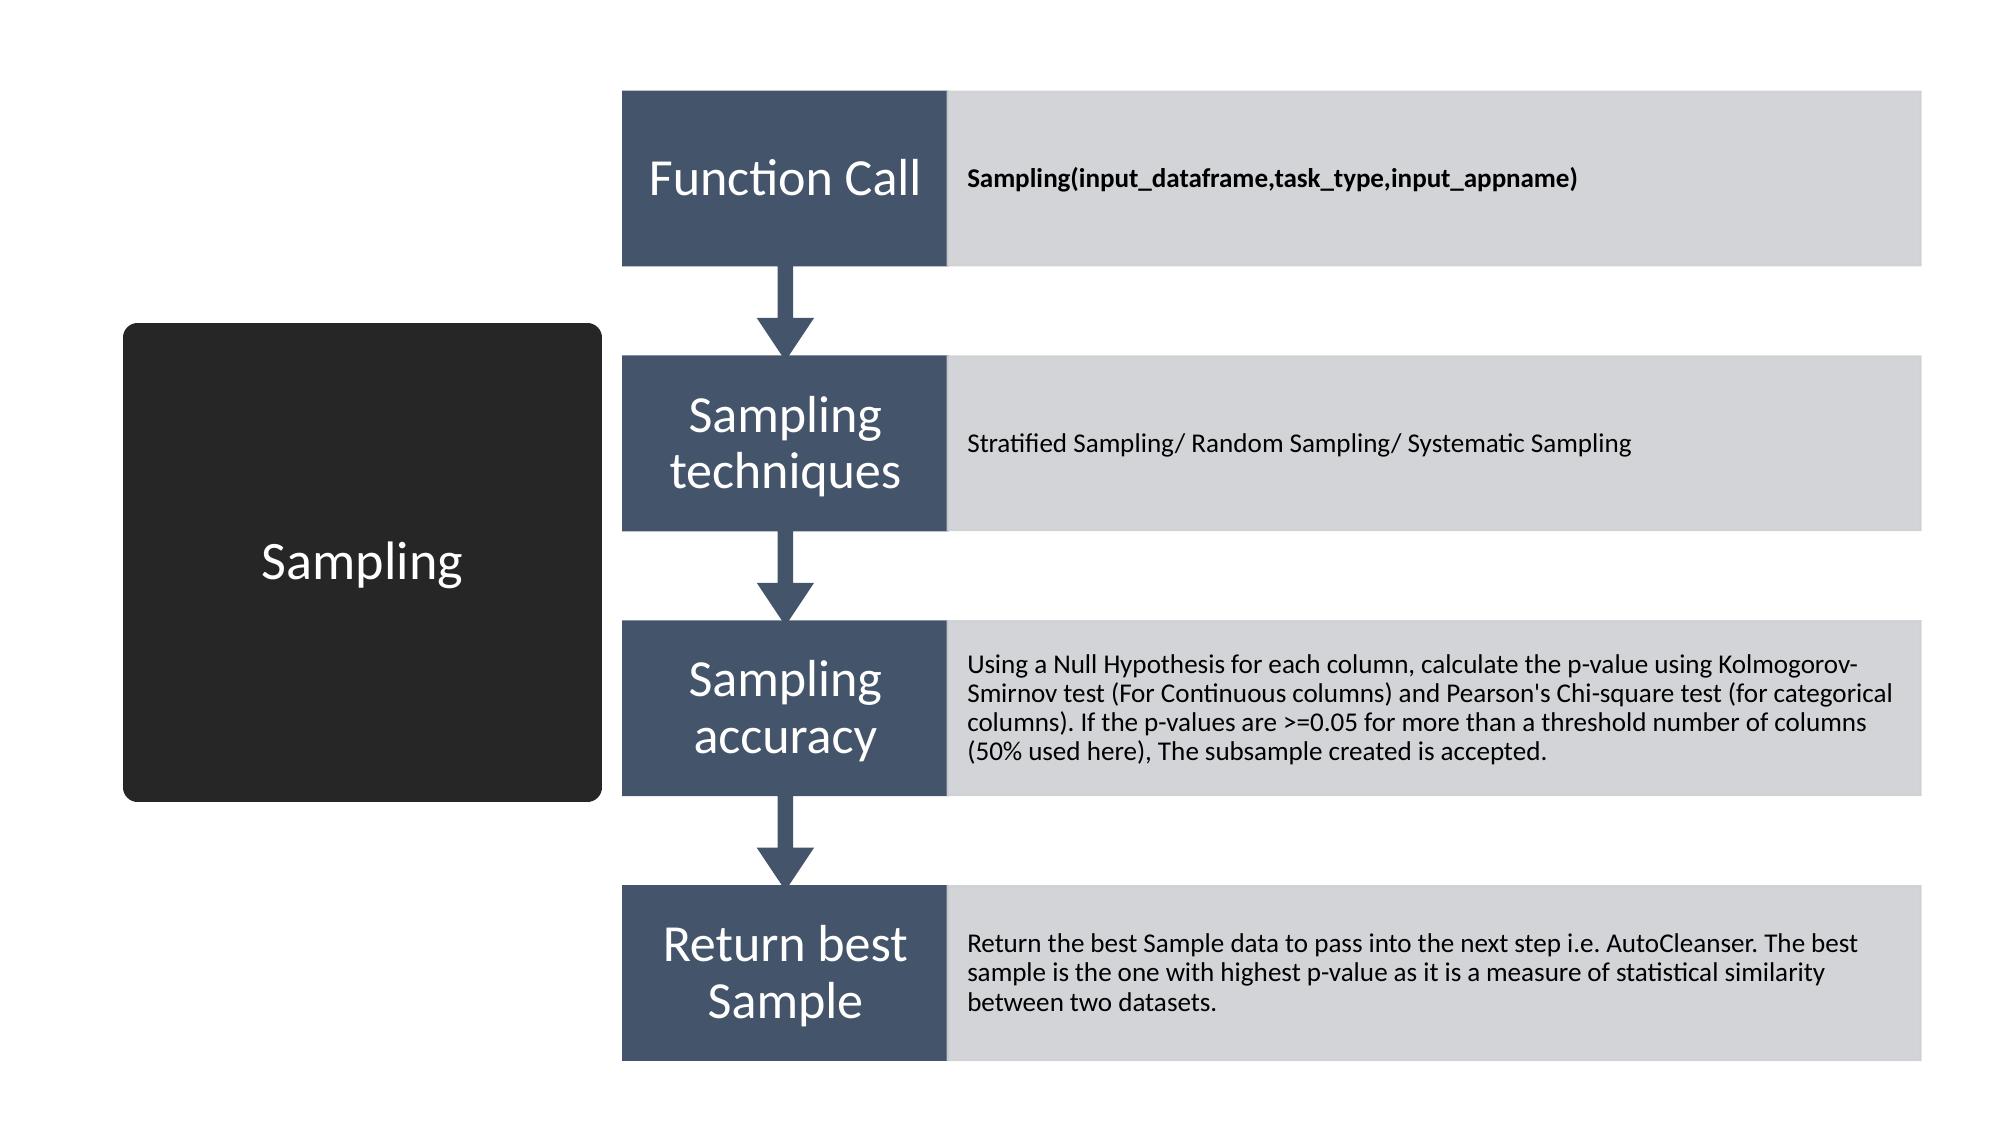

Return best Sample
Return the best Sample data to pass into the next step i.e. AutoCleanser. The best sample is the one with highest p-value as it is a measure of statistical similarity between two datasets.
Sampling accuracy
Using a Null Hypothesis for each column, calculate the p-value using Kolmogorov-Smirnov test (For Continuous columns) and Pearson's Chi-square test (for categorical columns). If the p-values are >=0.05 for more than a threshold number of columns (50% used here), The subsample created is accepted.
Sampling techniques
Stratified Sampling/ Random Sampling/ Systematic Sampling
Function Call
Sampling(input_dataframe,task_type,input_appname)
# Sampling